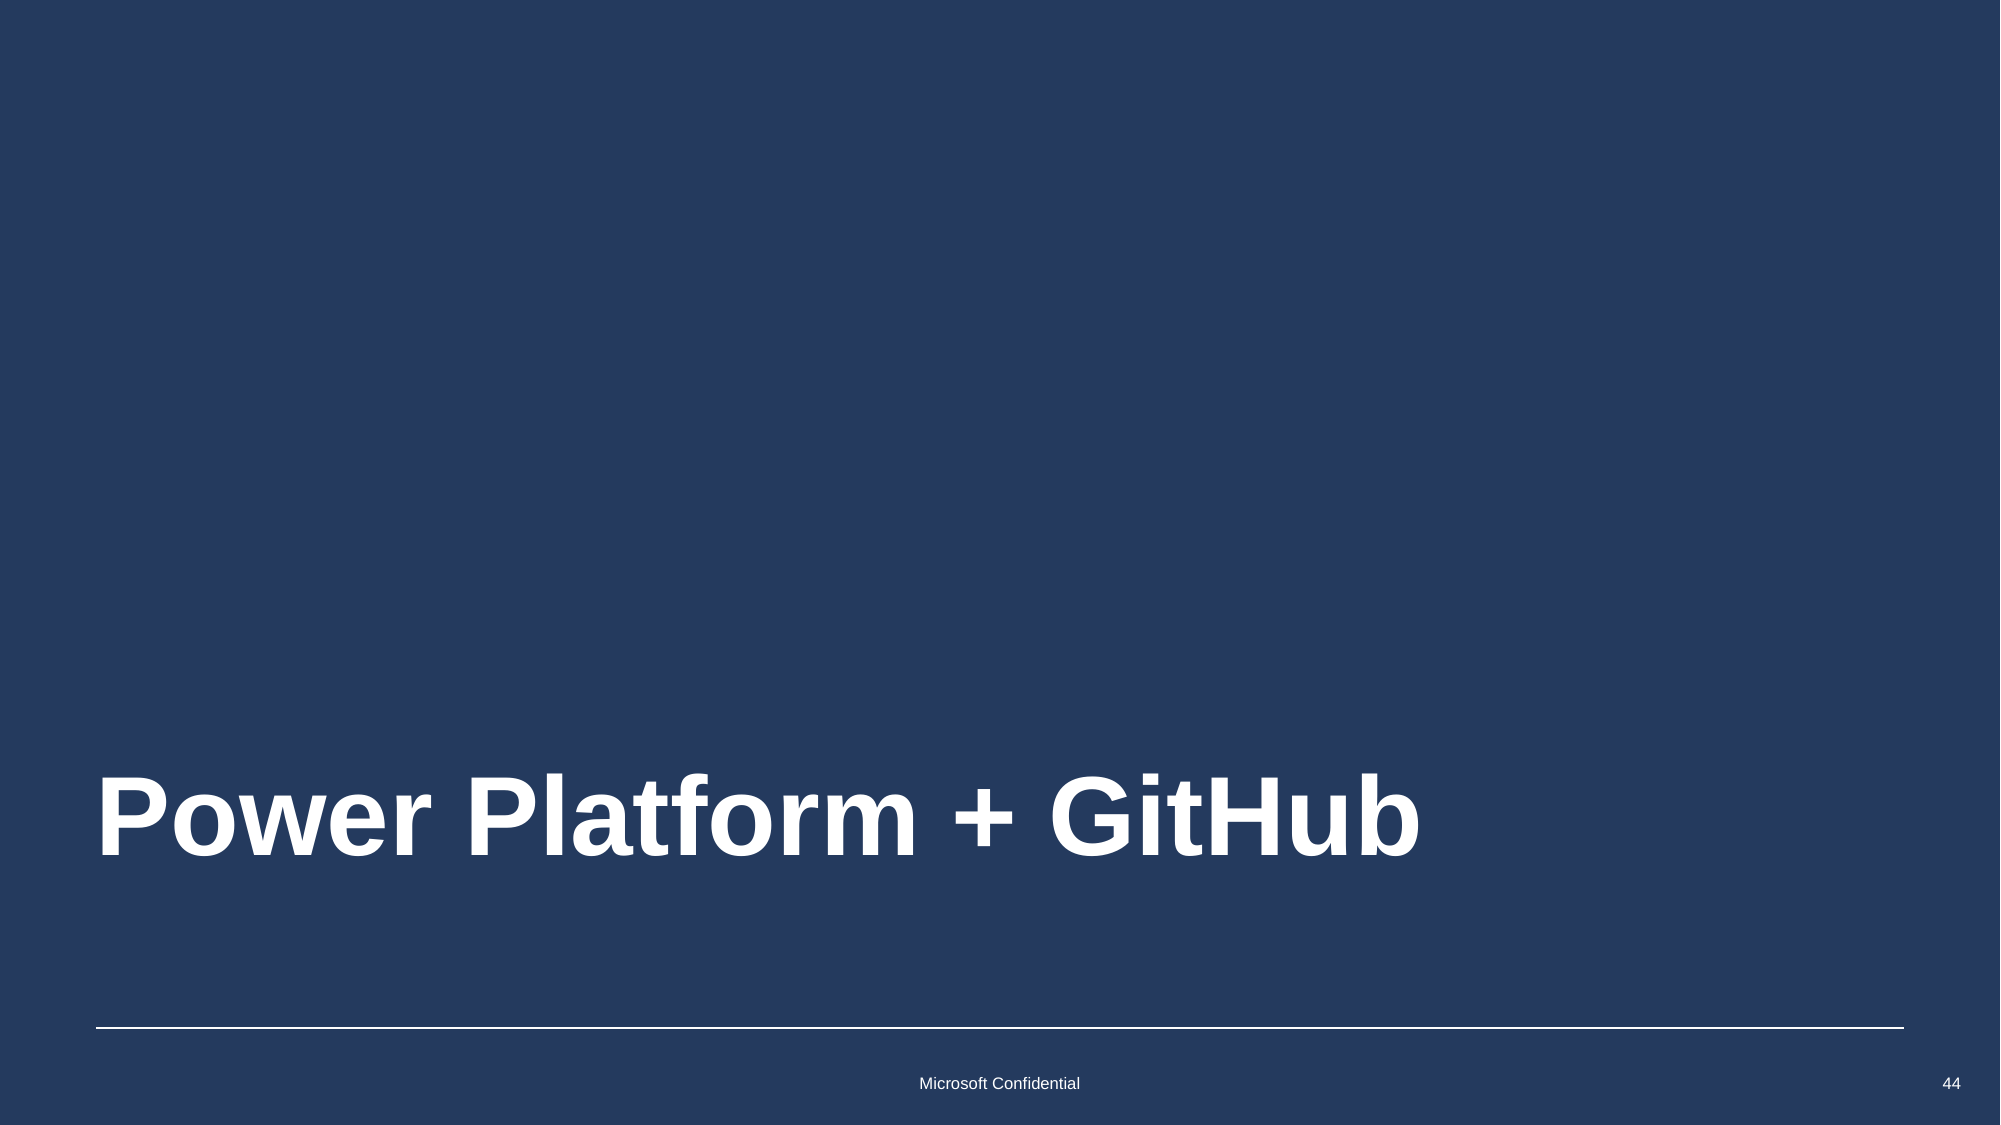

# Power Platform + GitHub
Microsoft Confidential
44